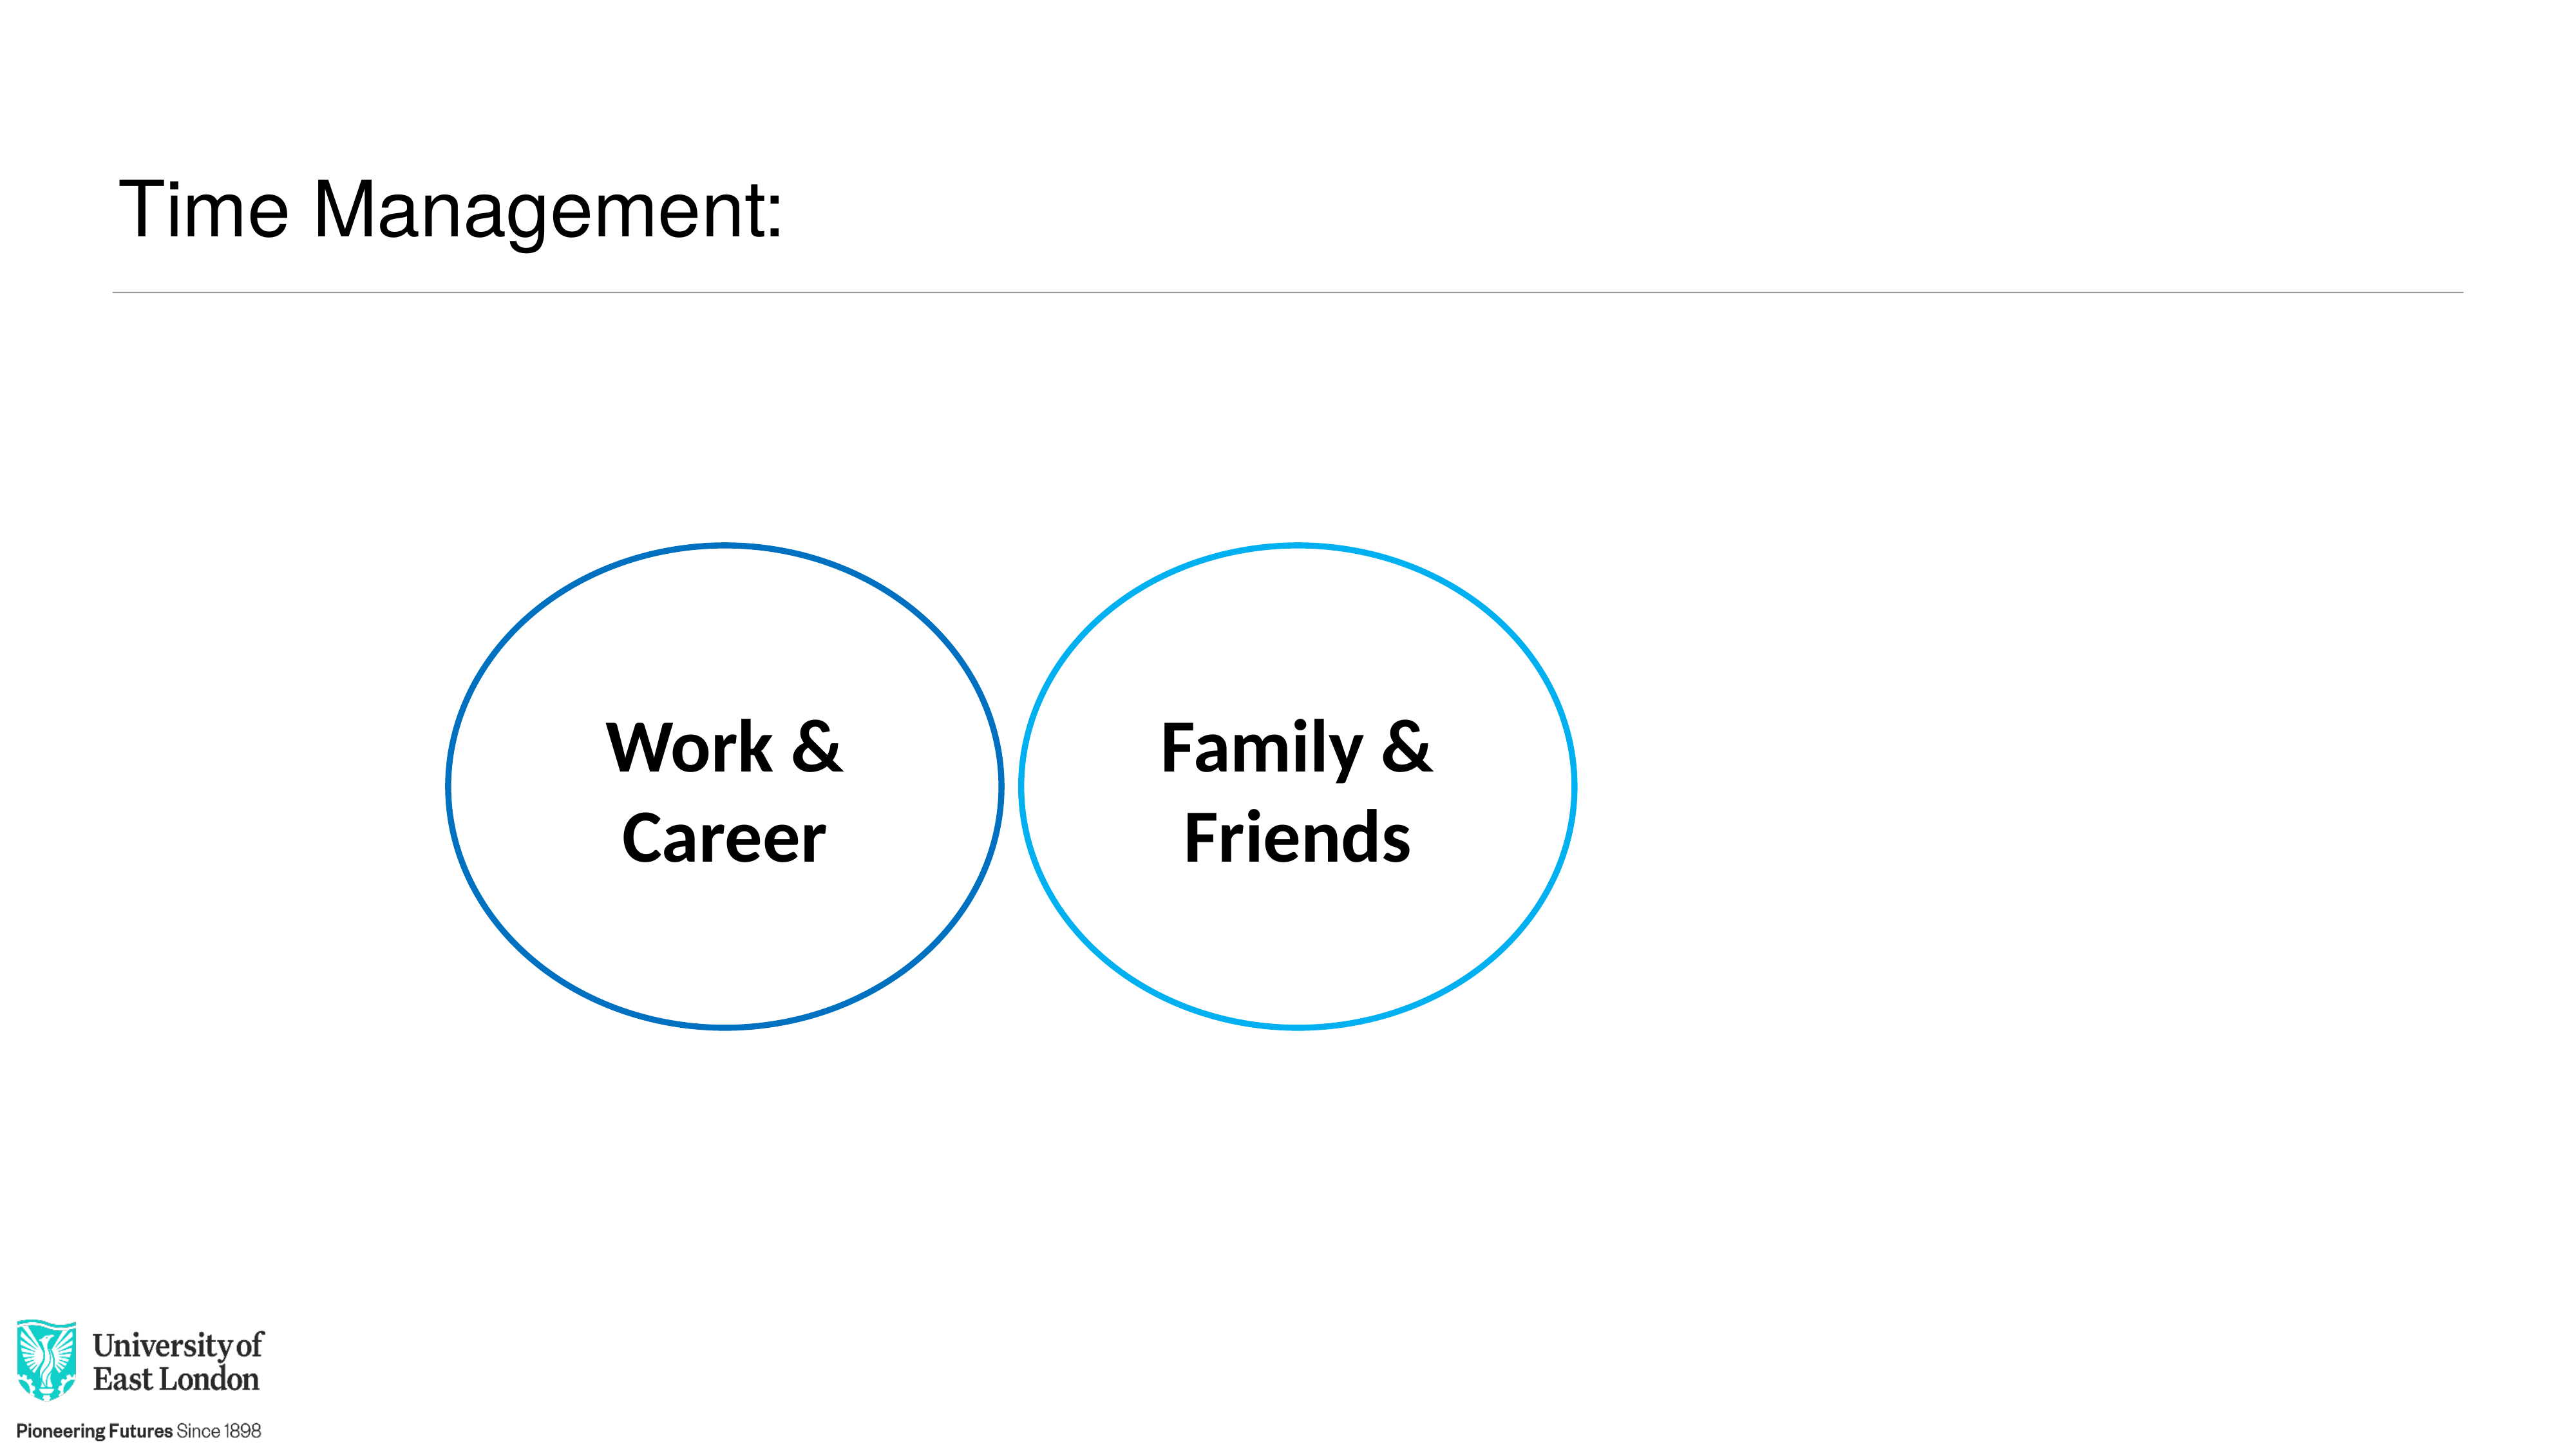

# Time Management:
Work & Career
Family & Friends